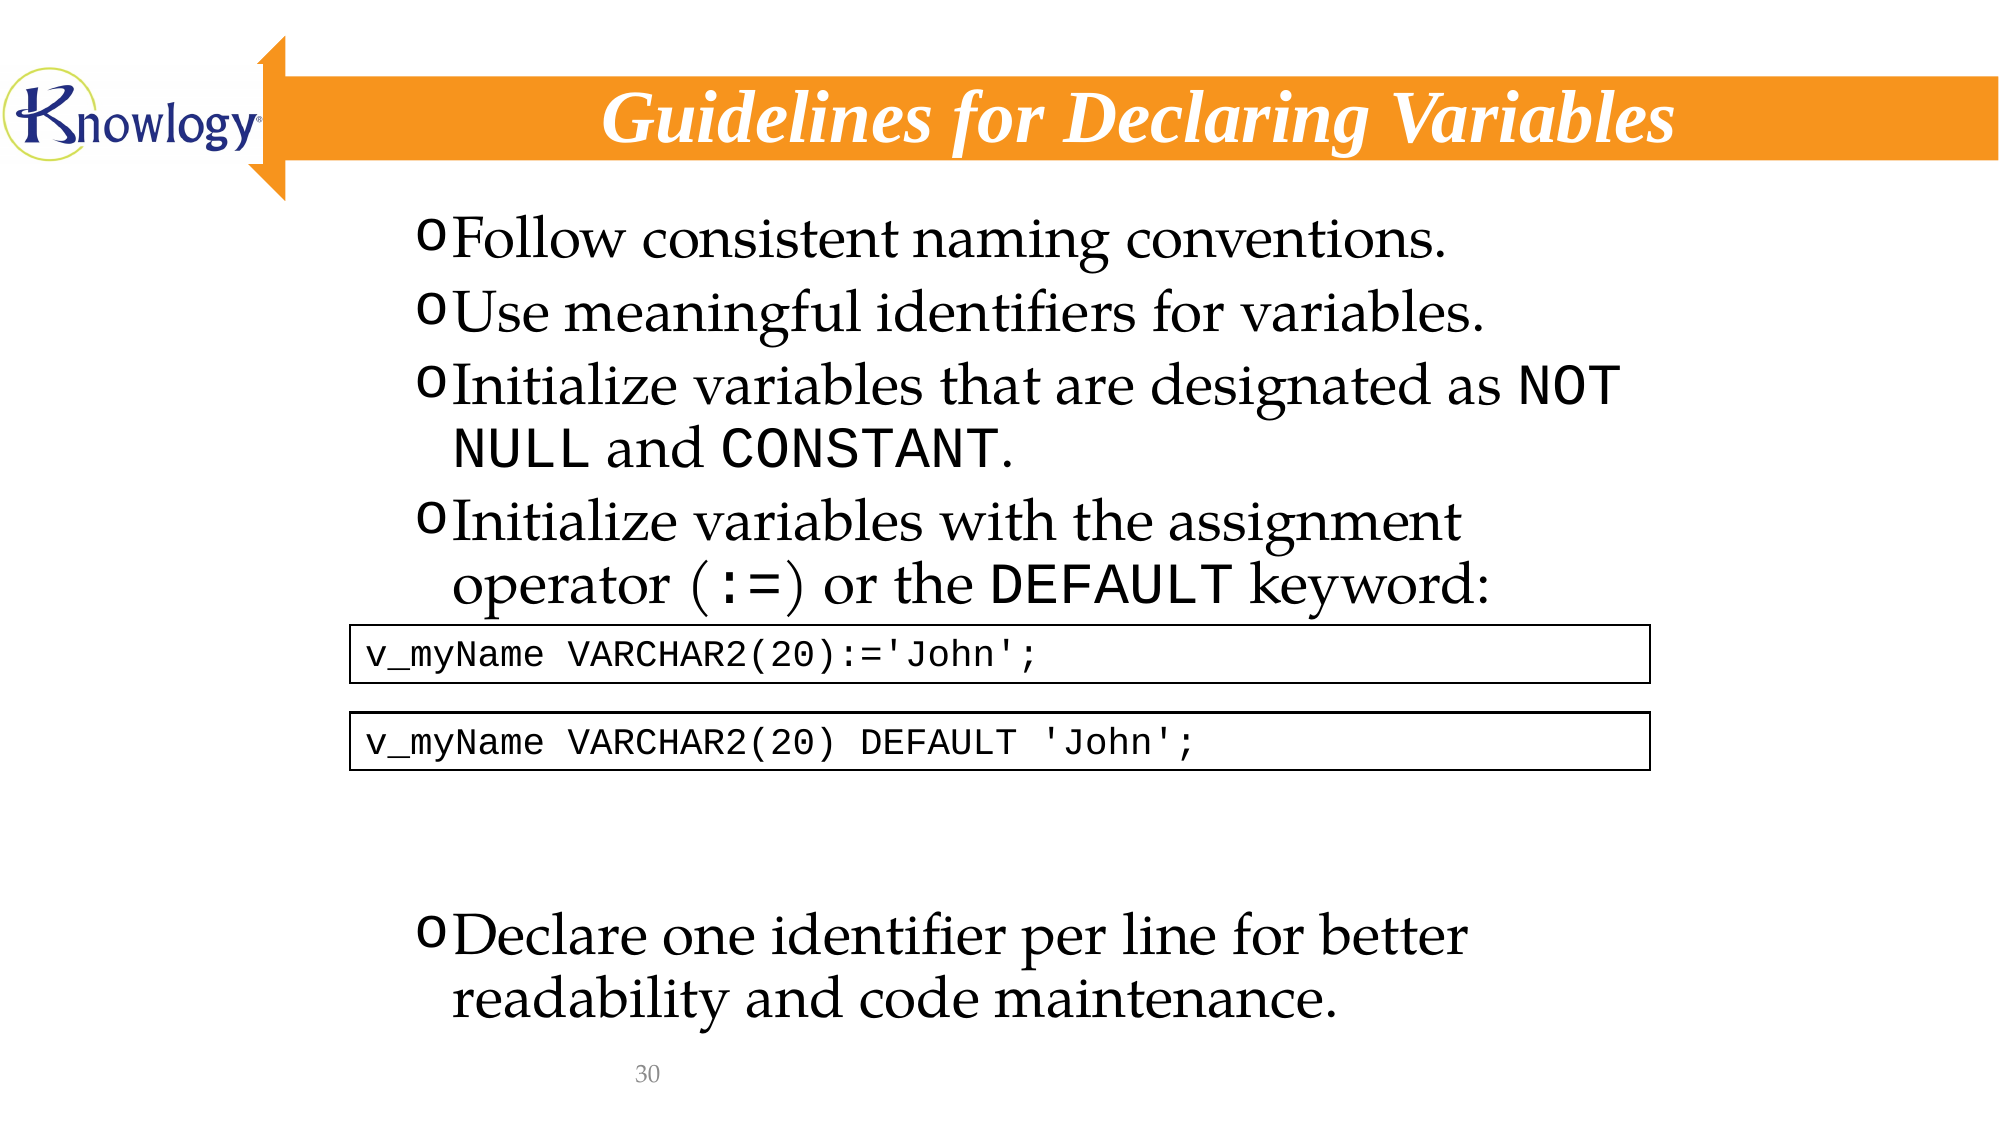

# Guidelines for Declaring Variables
Follow consistent naming conventions.
Use meaningful identifiers for variables.
Initialize variables that are designated as NOT NULL and CONSTANT.
Initialize variables with the assignment operator (:=) or the DEFAULT keyword:

Declare one identifier per line for better readability and code maintenance.
v_myName VARCHAR2(20):='John';
v_myName VARCHAR2(20) DEFAULT 'John';
30